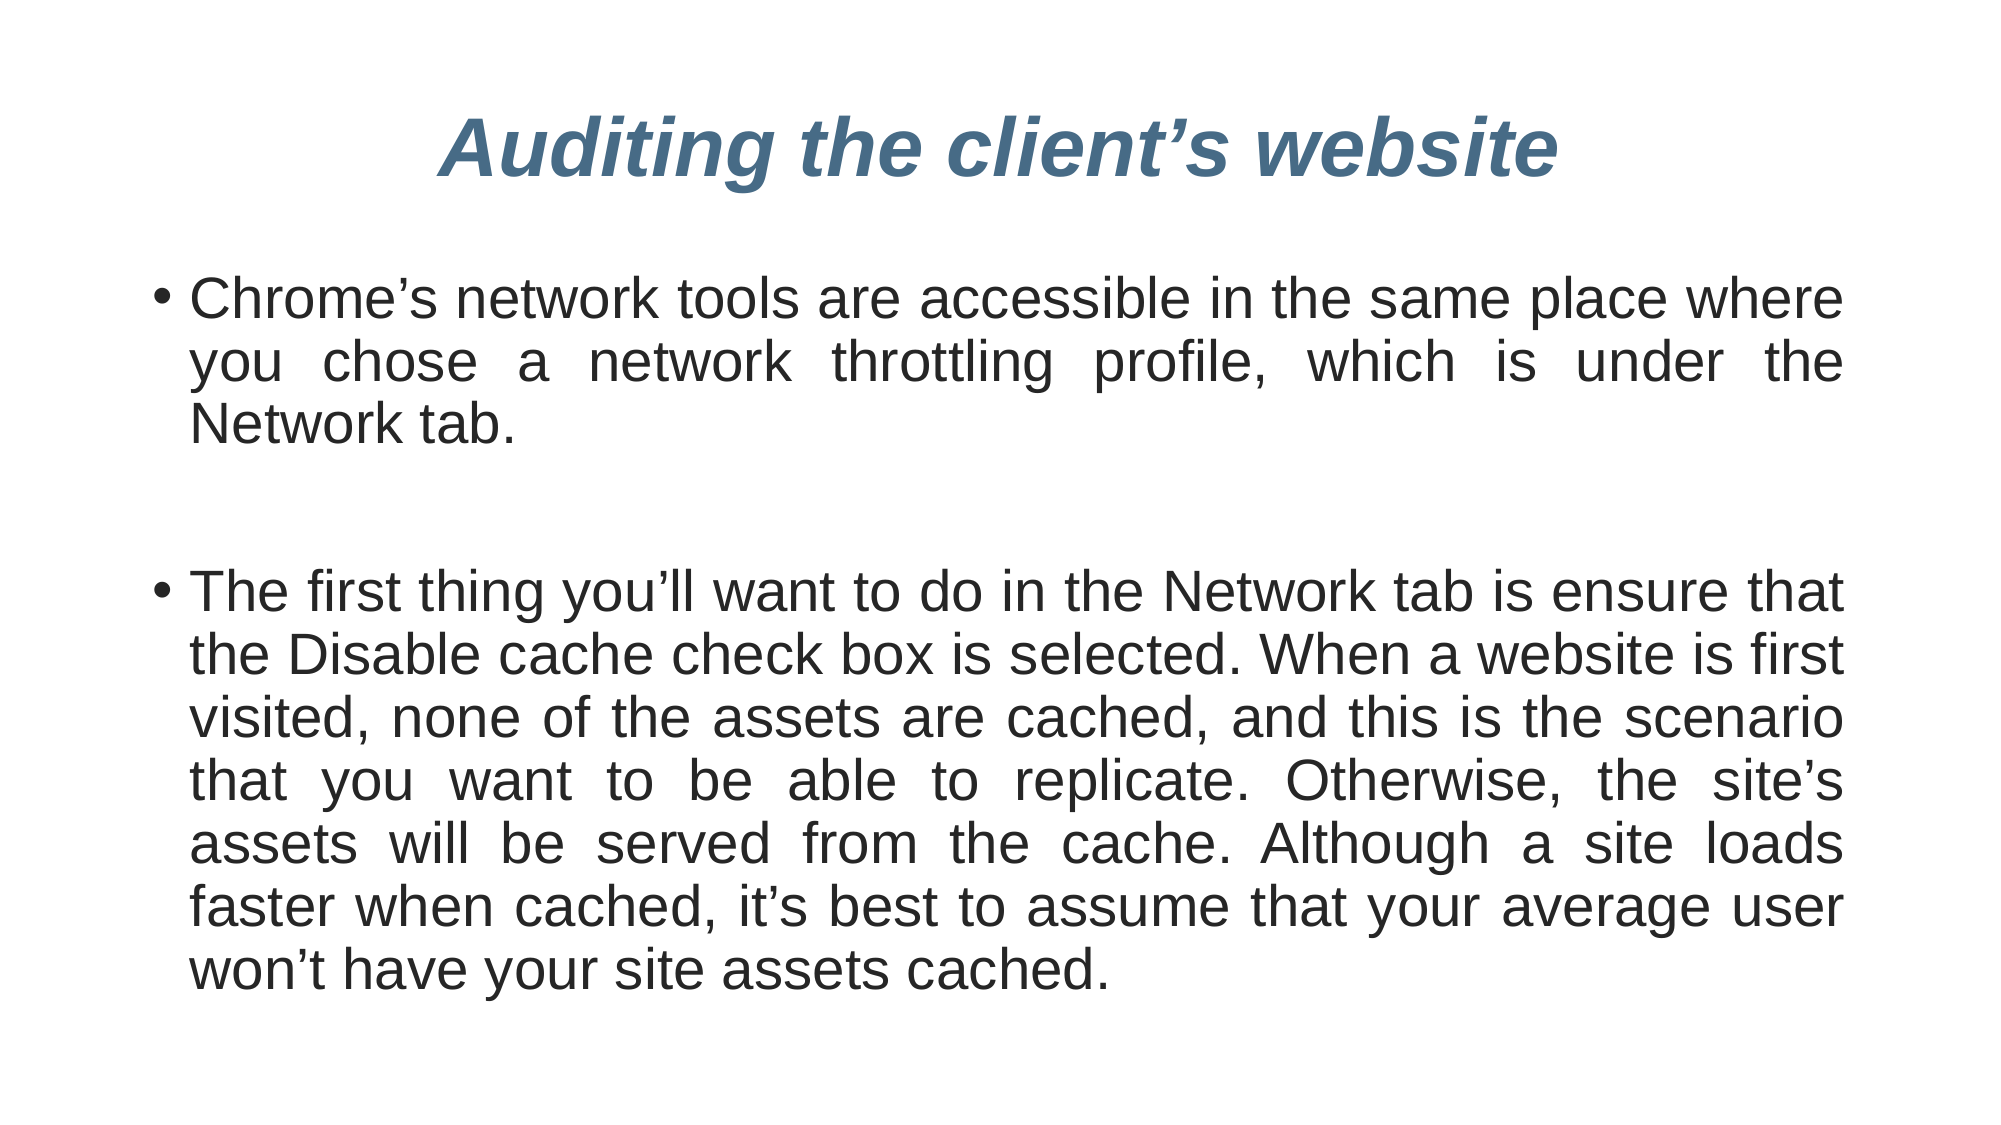

# Auditing the client’s website
Chrome’s network tools are accessible in the same place where you chose a network throttling profile, which is under the Network tab.

The first thing you’ll want to do in the Network tab is ensure that the Disable cache check box is selected. When a website is first visited, none of the assets are cached, and this is the scenario that you want to be able to replicate. Otherwise, the site’s assets will be served from the cache. Although a site loads faster when cached, it’s best to assume that your average user won’t have your site assets cached.